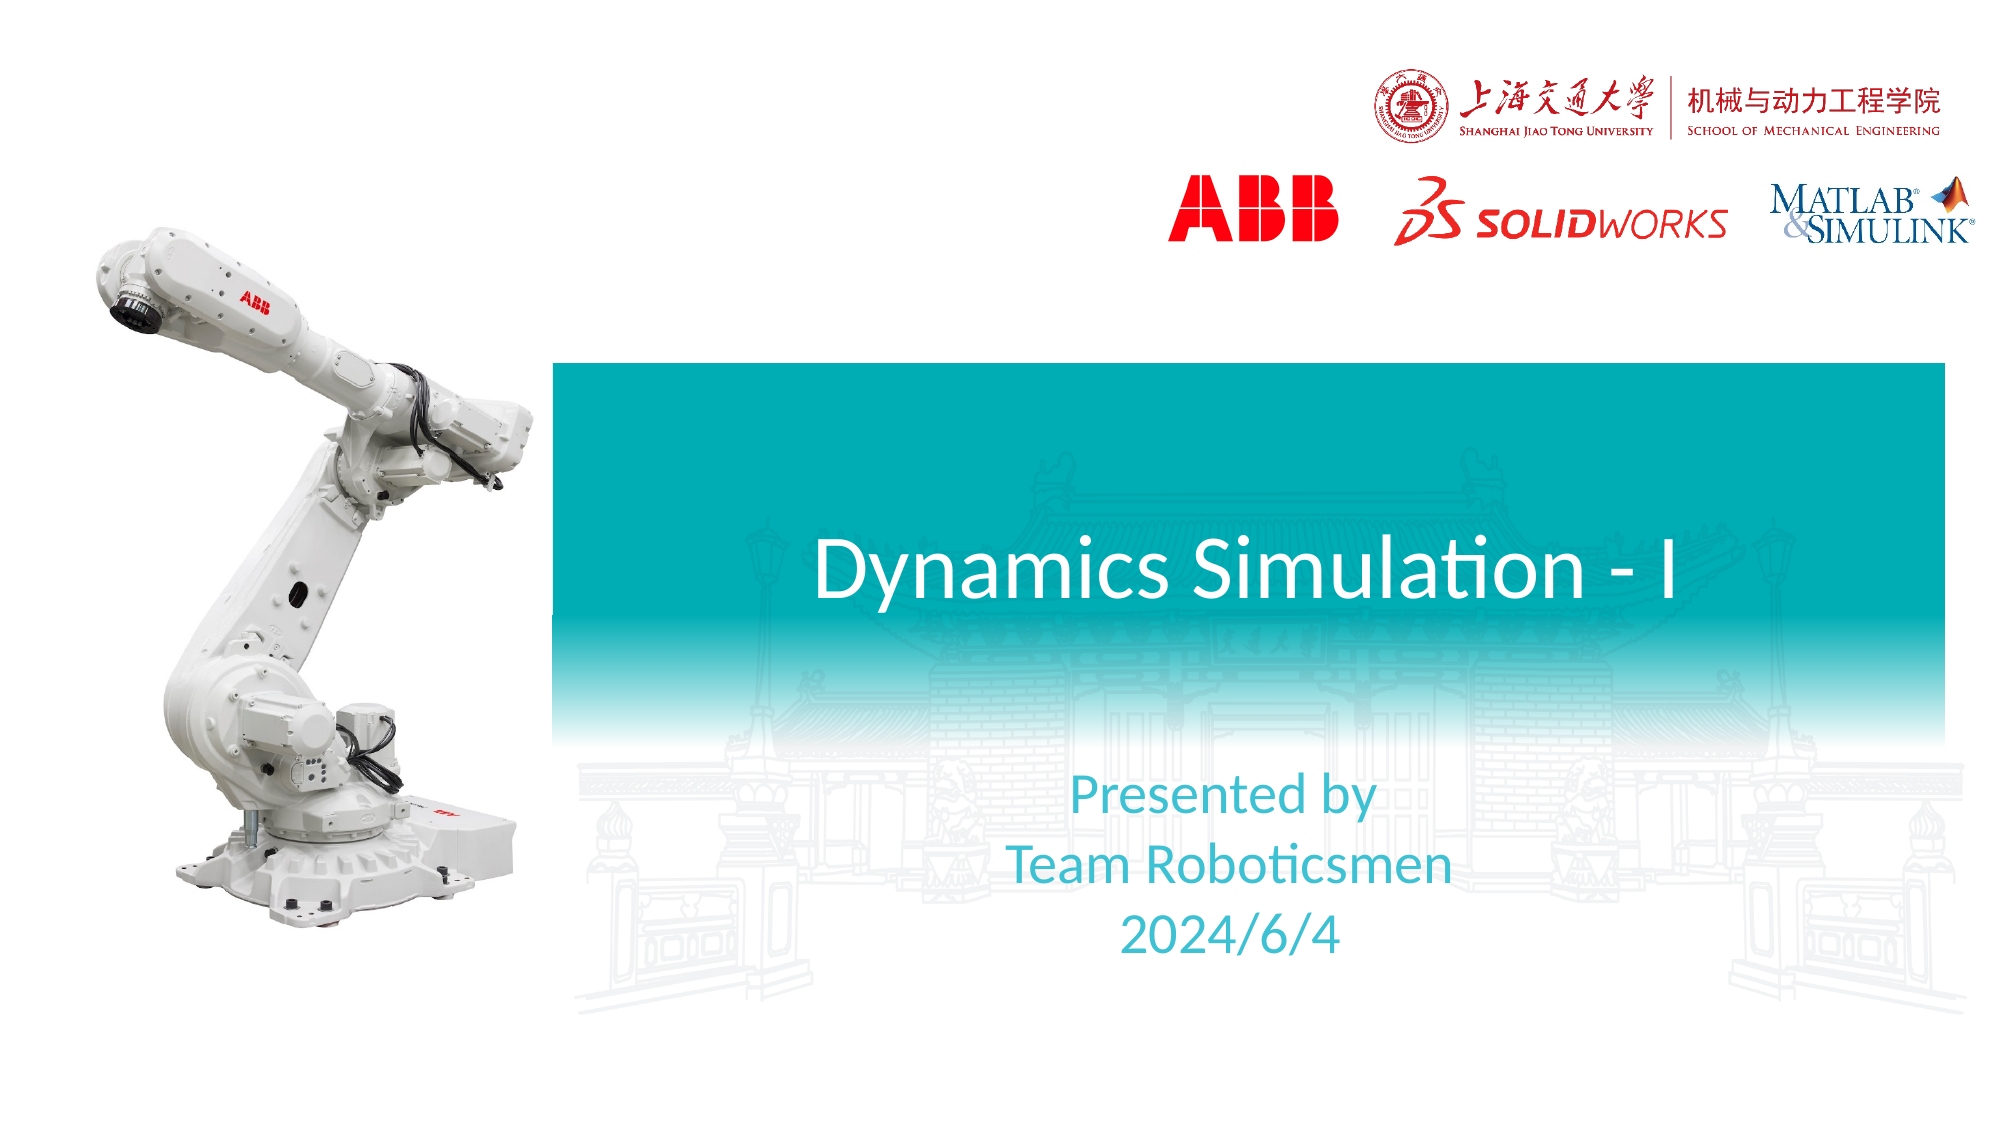

Dynamics Simulation - I
Presented by
Team Roboticsmen
2024/6/4